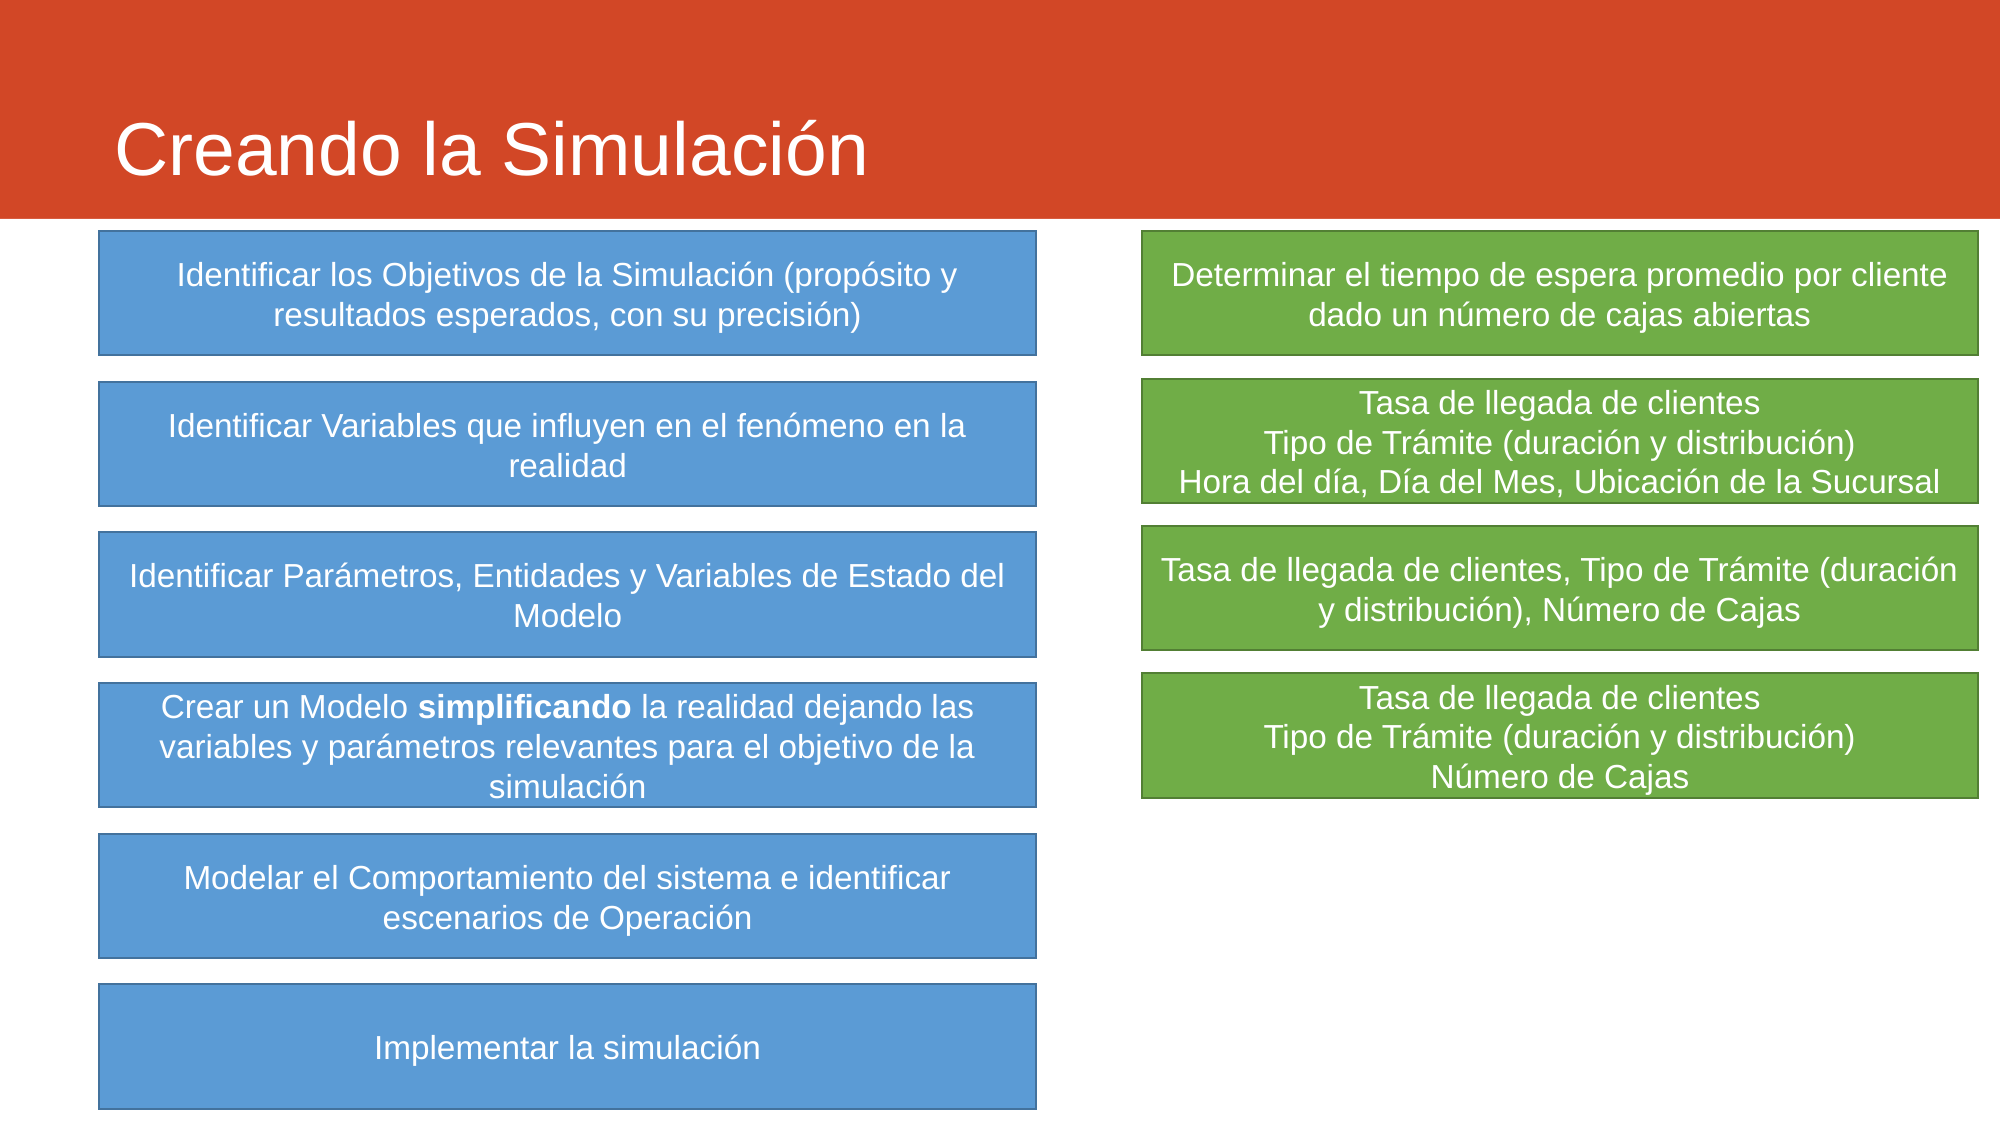

# Creando la Simulación
Identificar los Objetivos de la Simulación (propósito y resultados esperados, con su precisión)
Determinar el tiempo de espera promedio por cliente dado un número de cajas abiertas
Tasa de llegada de clientes
Tipo de Trámite (duración y distribución)
Hora del día, Día del Mes, Ubicación de la Sucursal
Identificar Variables que influyen en el fenómeno en la realidad
Tasa de llegada de clientes, Tipo de Trámite (duración y distribución), Número de Cajas
Identificar Parámetros, Entidades y Variables de Estado del Modelo
Tasa de llegada de clientes
Tipo de Trámite (duración y distribución)
Número de Cajas
Crear un Modelo simplificando la realidad dejando las variables y parámetros relevantes para el objetivo de la simulación
Modelar el Comportamiento del sistema e identificar escenarios de Operación
Implementar la simulación